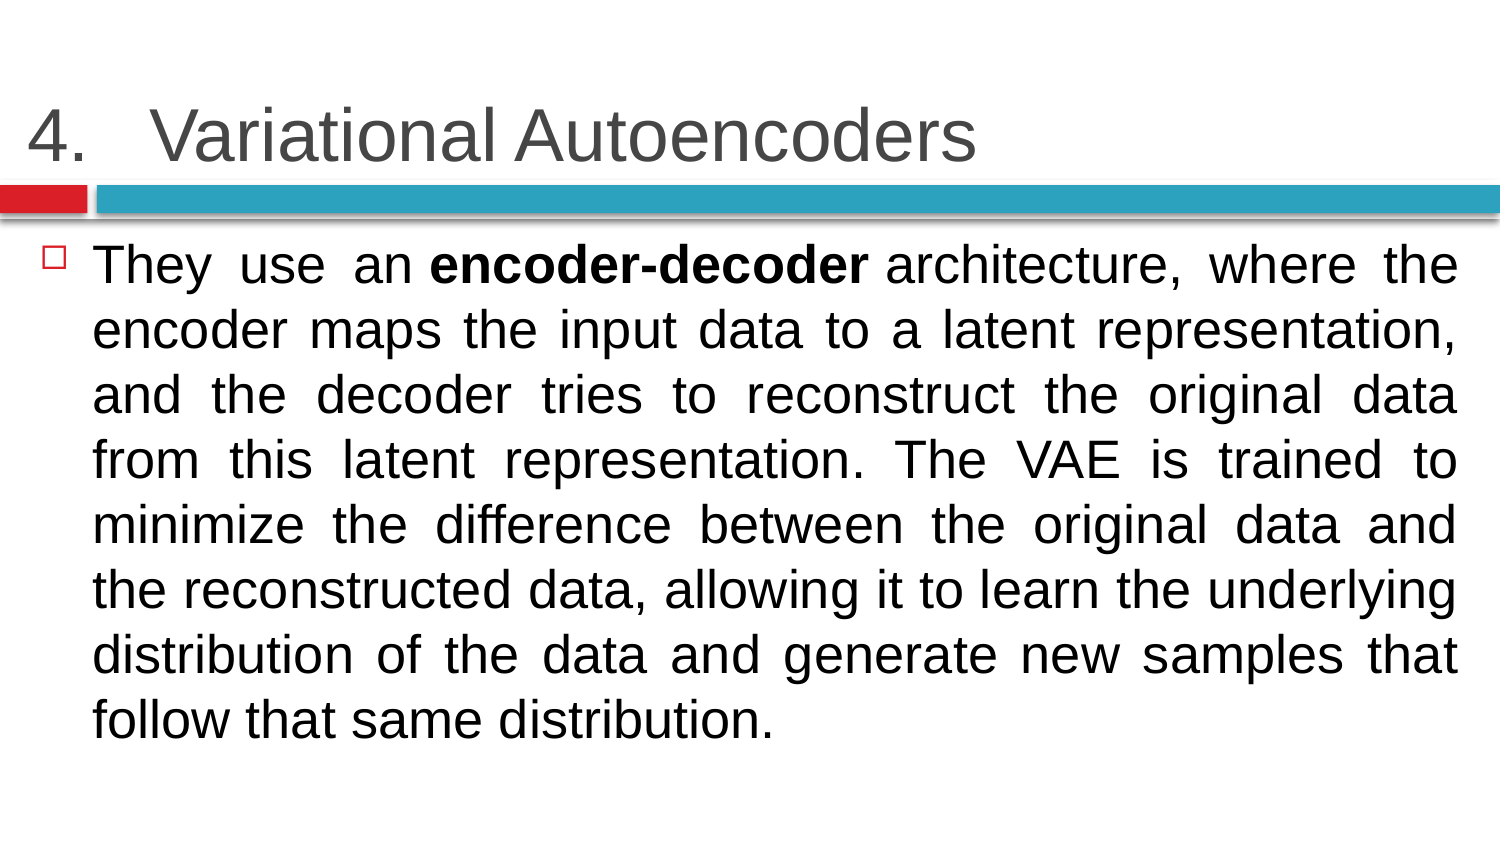

# Variational Autoencoders
They use an encoder-decoder architecture, where the encoder maps the input data to a latent representation, and the decoder tries to reconstruct the original data from this latent representation. The VAE is trained to minimize the difference between the original data and the reconstructed data, allowing it to learn the underlying distribution of the data and generate new samples that follow that same distribution.